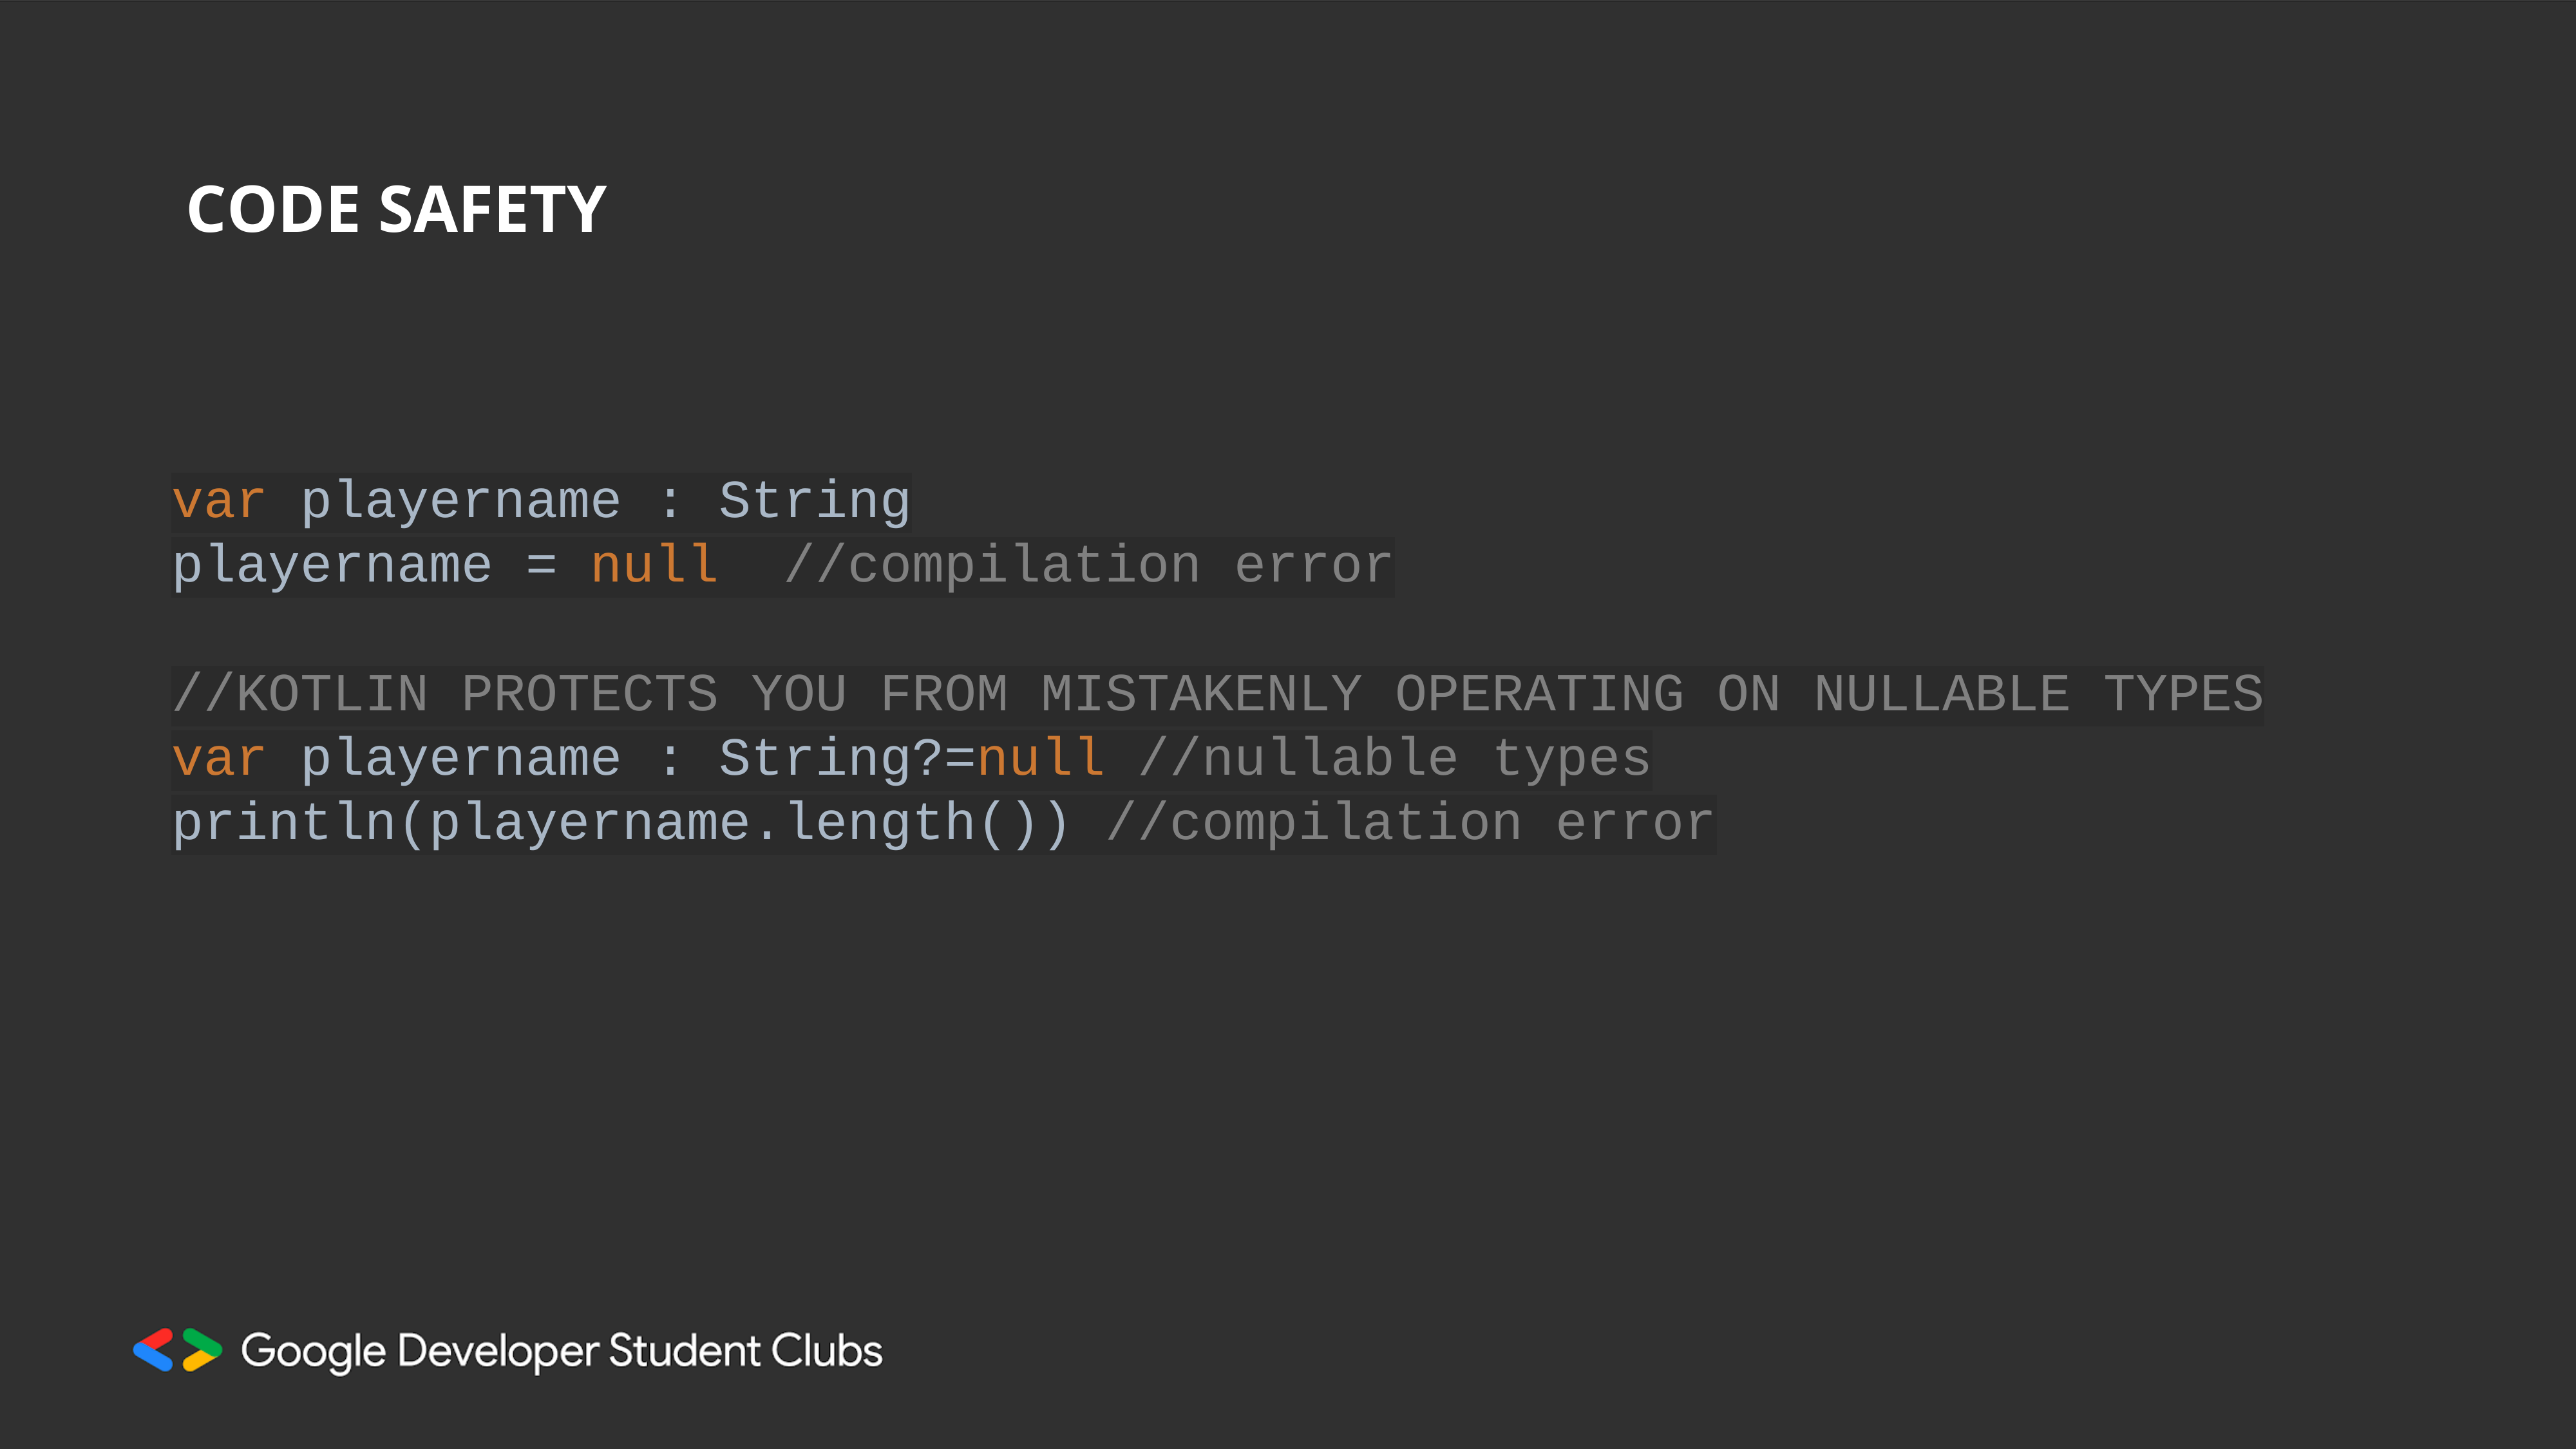

CODE SAFETY

var playername : String
playername = null  //compilation error

//KOTLIN PROTECTS YOU FROM MISTAKENLY OPERATING ON NULLABLE TYPES
var playername : String?=null //nullable types
println(playername.length()) //compilation error